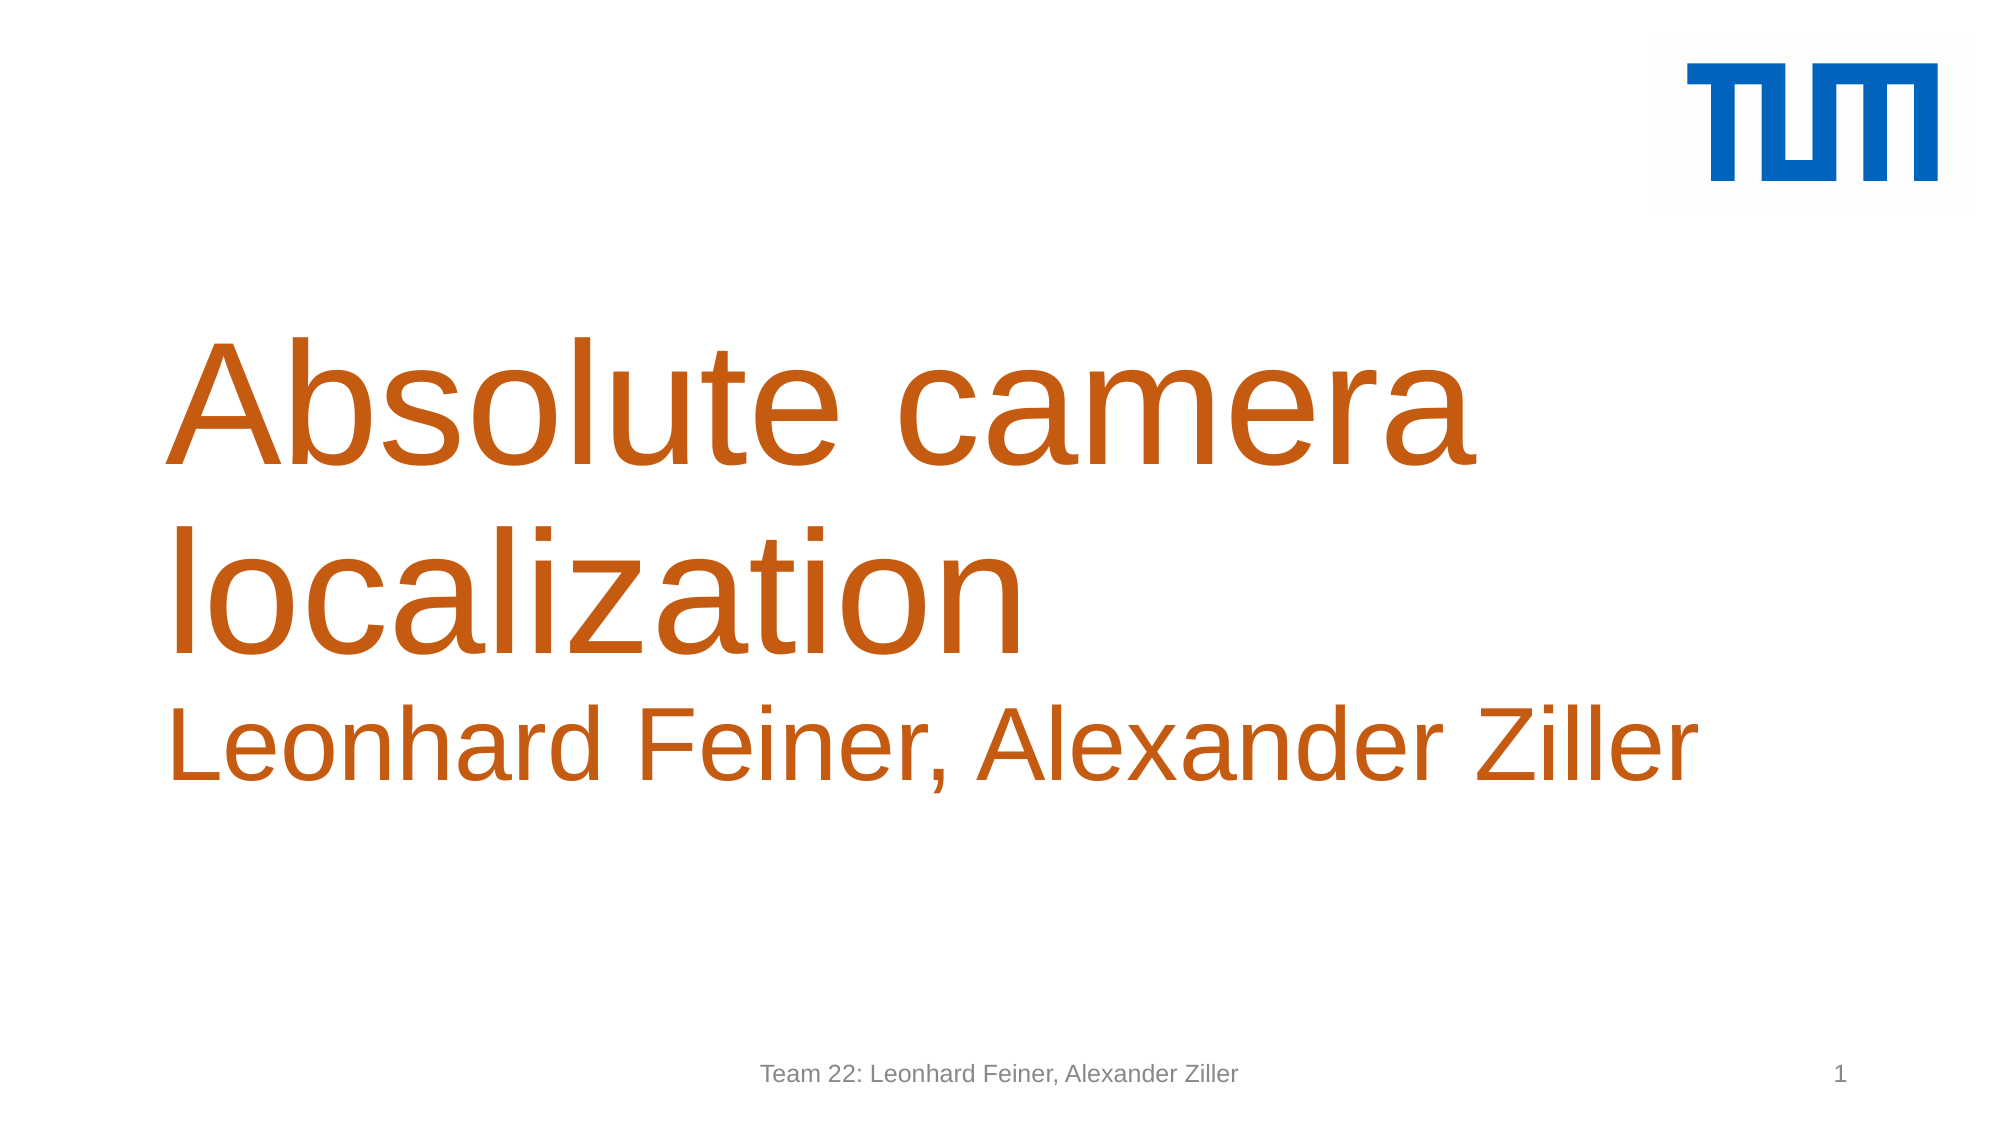

# Absolute camera localization Leonhard Feiner, Alexander Ziller
Team 22: Leonhard Feiner, Alexander Ziller
1